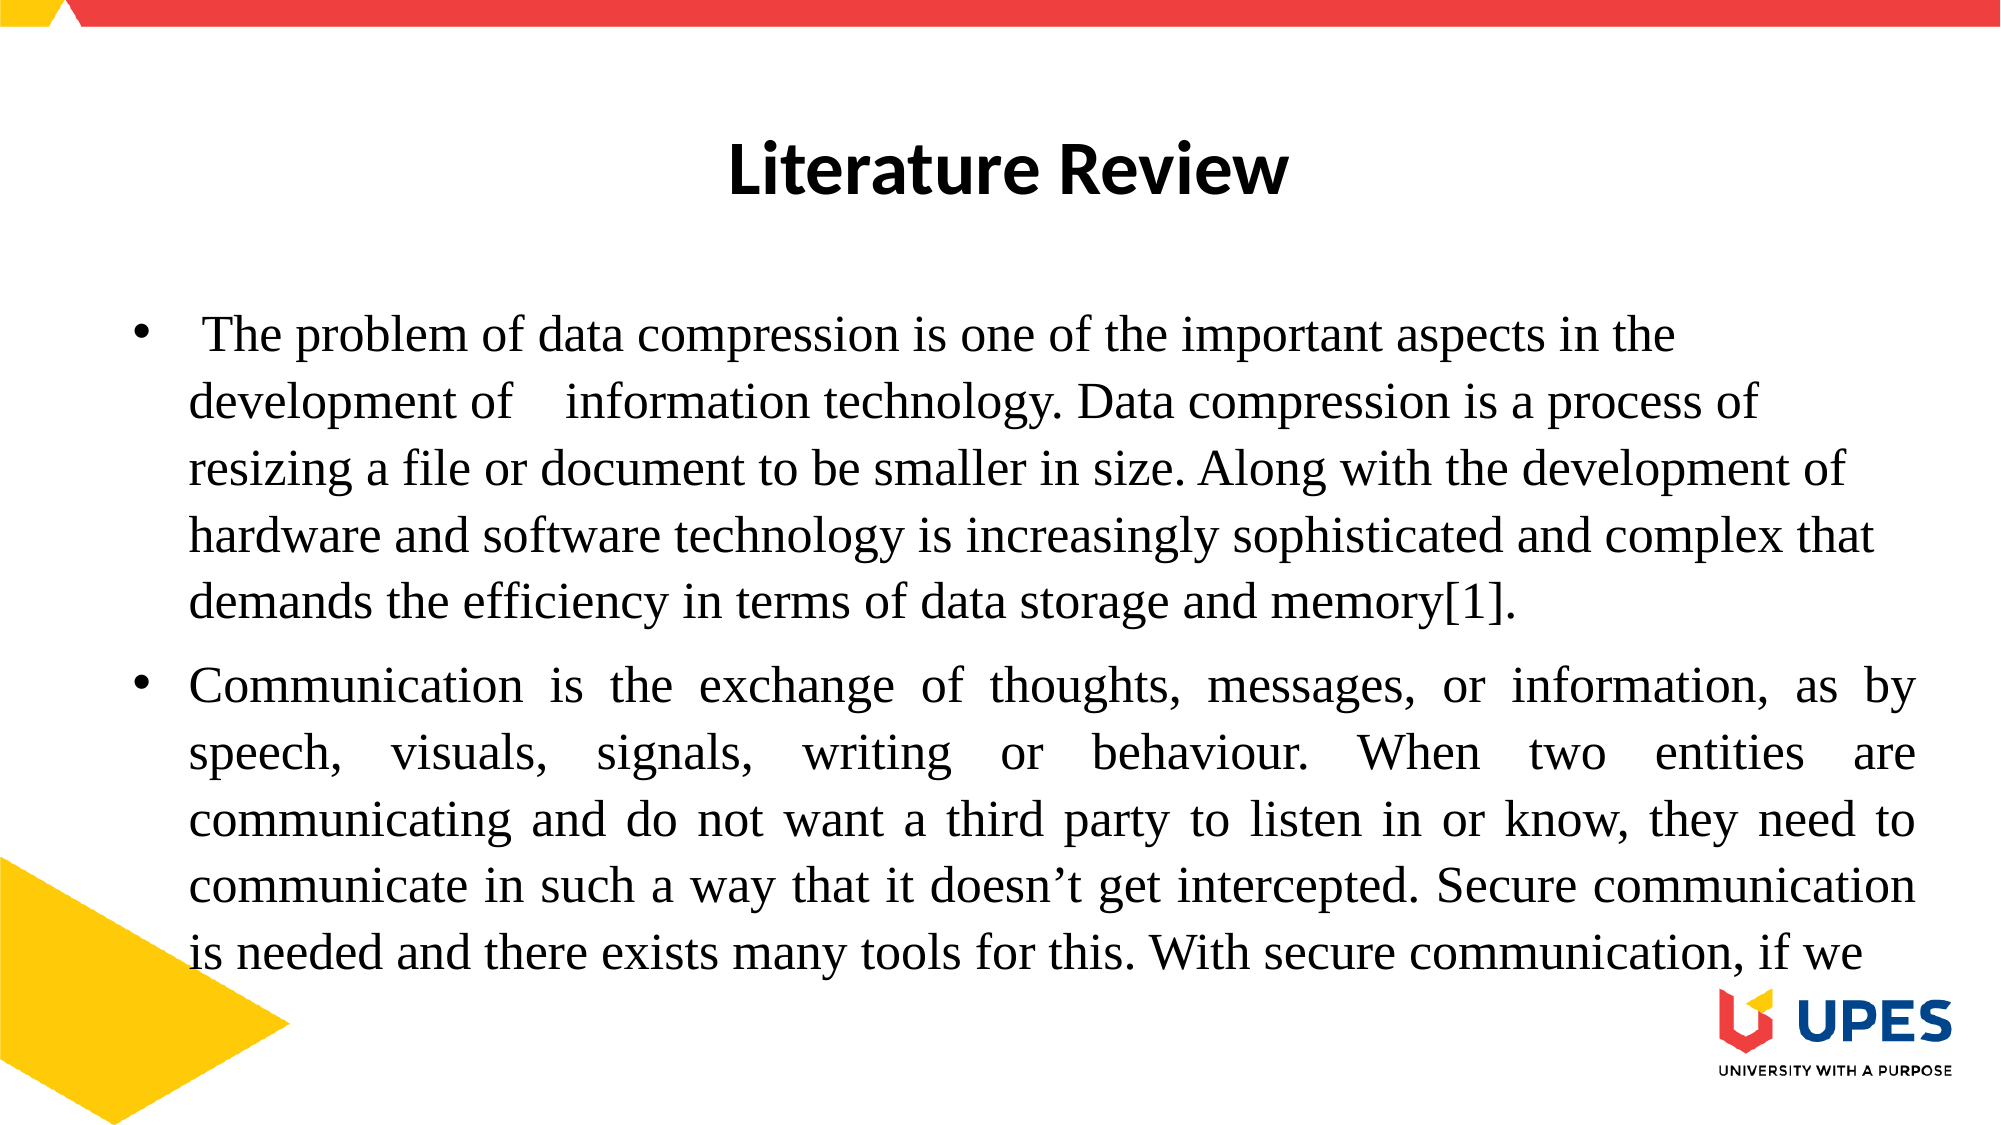

# Literature Review
 The problem of data compression is one of the important aspects in the development of    information technology. Data compression is a process of resizing a file or document to be smaller in size. Along with the development of hardware and software technology is increasingly sophisticated and complex that demands the efficiency in terms of data storage and memory[1].
Communication is the exchange of thoughts, messages, or information, as by speech, visuals, signals, writing or behaviour. When two entities are communicating and do not want a third party to listen in or know, they need to communicate in such a way that it doesn’t get intercepted. Secure communication is needed and there exists many tools for this. With secure communication, if we